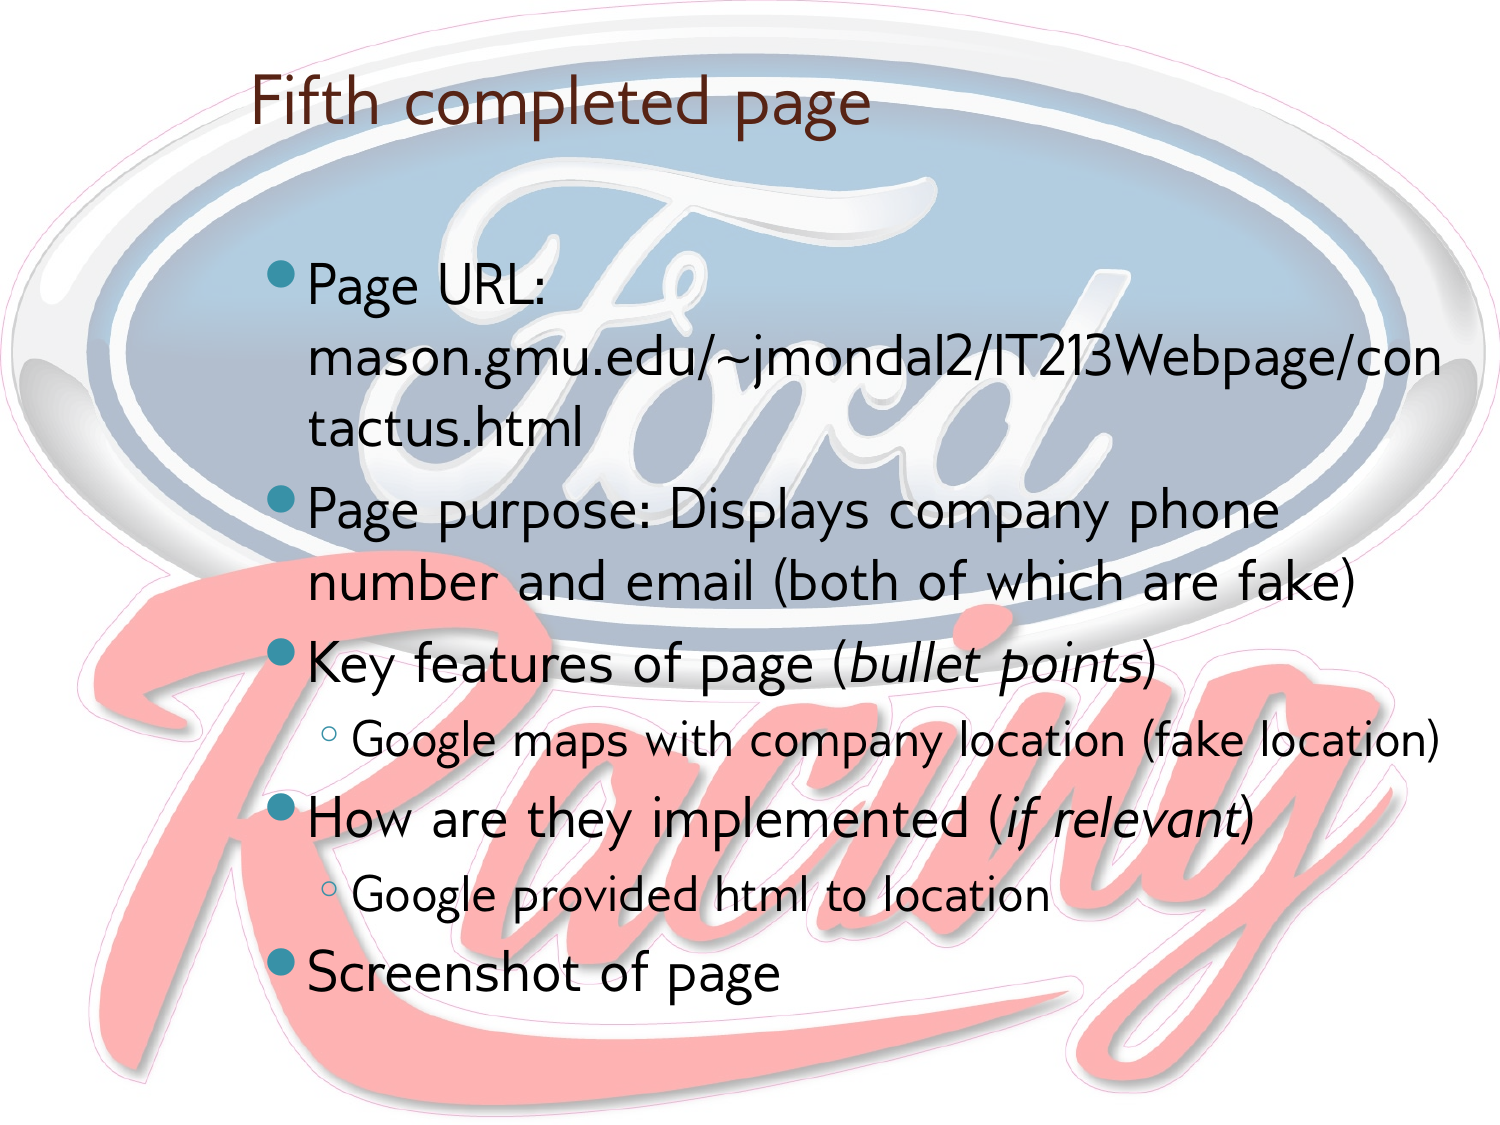

# Fifth completed page
Page URL: mason.gmu.edu/~jmondal2/IT213Webpage/contactus.html
Page purpose: Displays company phone number and email (both of which are fake)
Key features of page (bullet points)
Google maps with company location (fake location)
How are they implemented (if relevant)
Google provided html to location
Screenshot of page